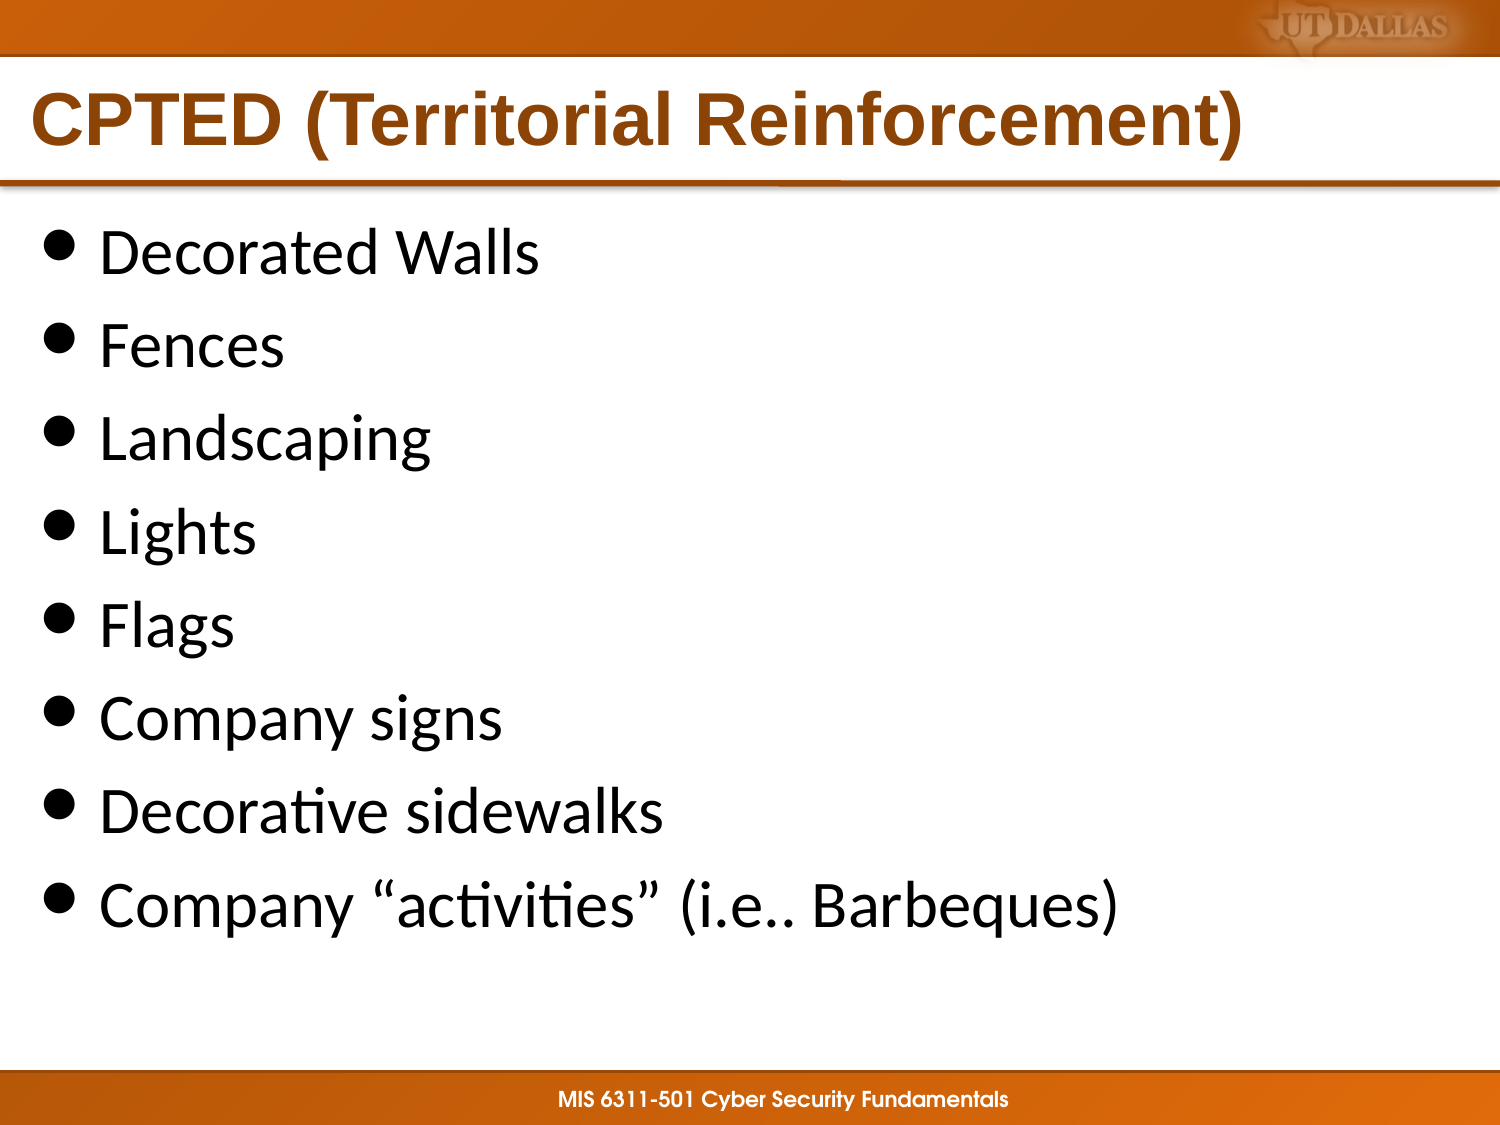

# CPTED (Territorial Reinforcement)
Decorated Walls
Fences
Landscaping
Lights
Flags
Company signs
Decorative sidewalks
Company “activities” (i.e.. Barbeques)